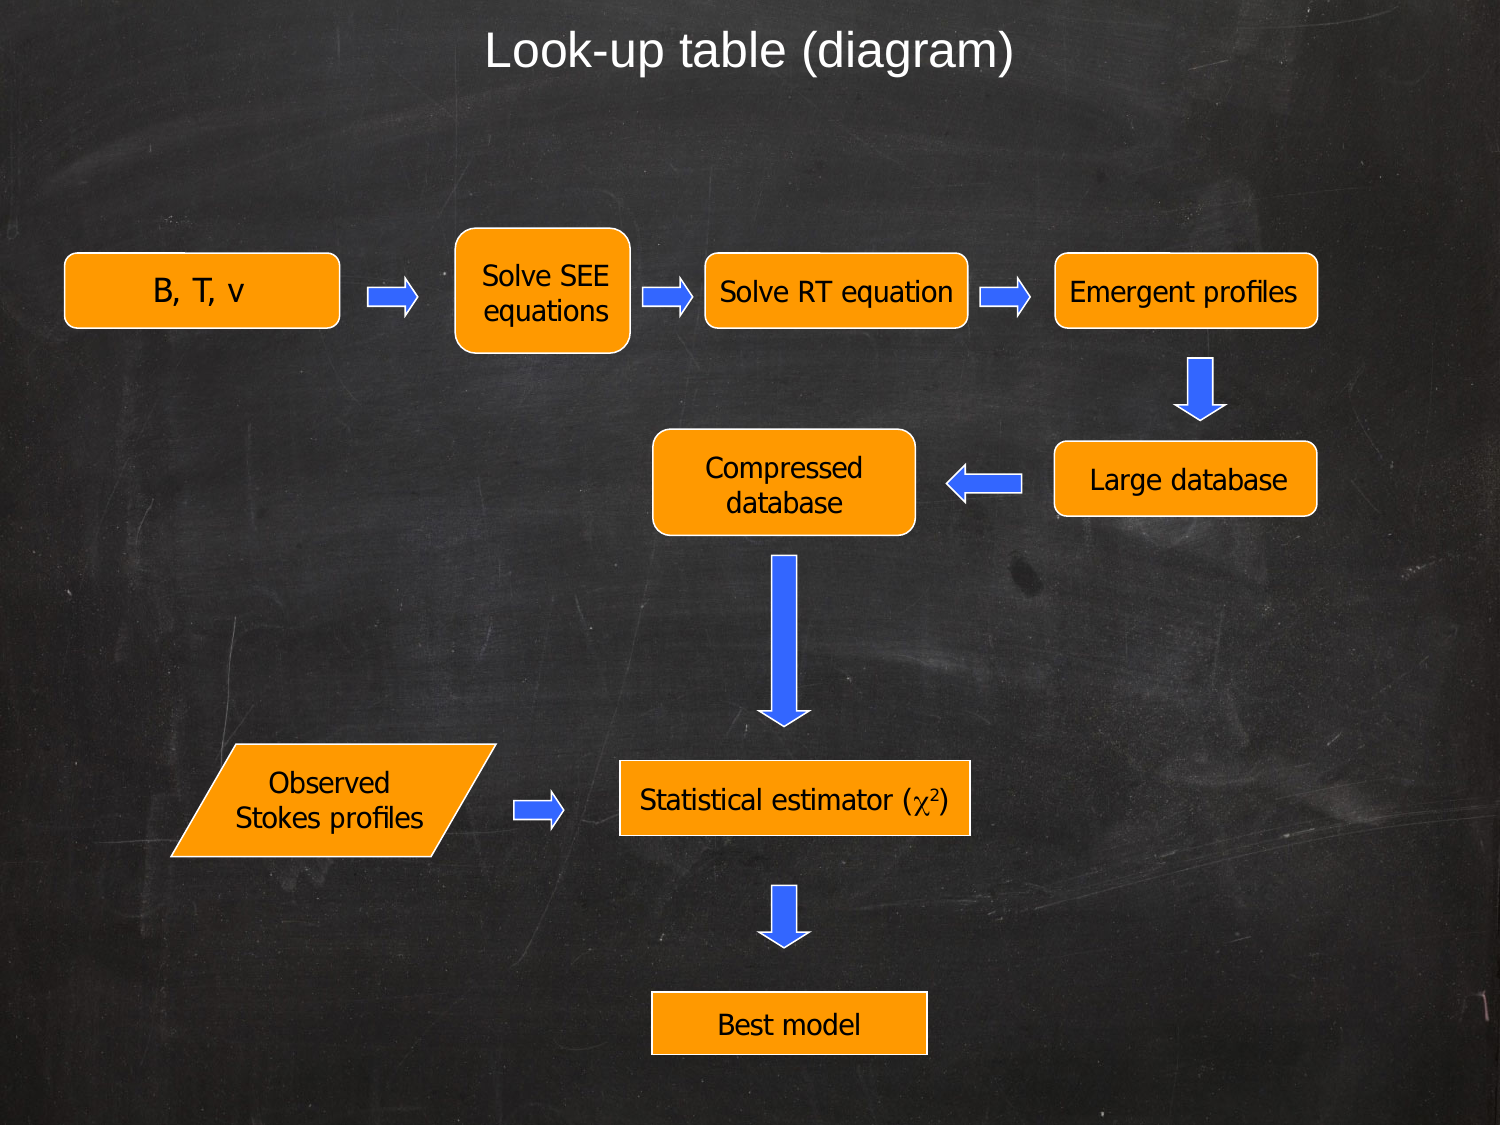

Look-up table (diagram)

Solve SEE
equations

Solve RT equation

Emergent profiles
B, T, v

Compressed
database

Large database

Observed
Stokes profiles

Statistical estimator (χ2)

Best model